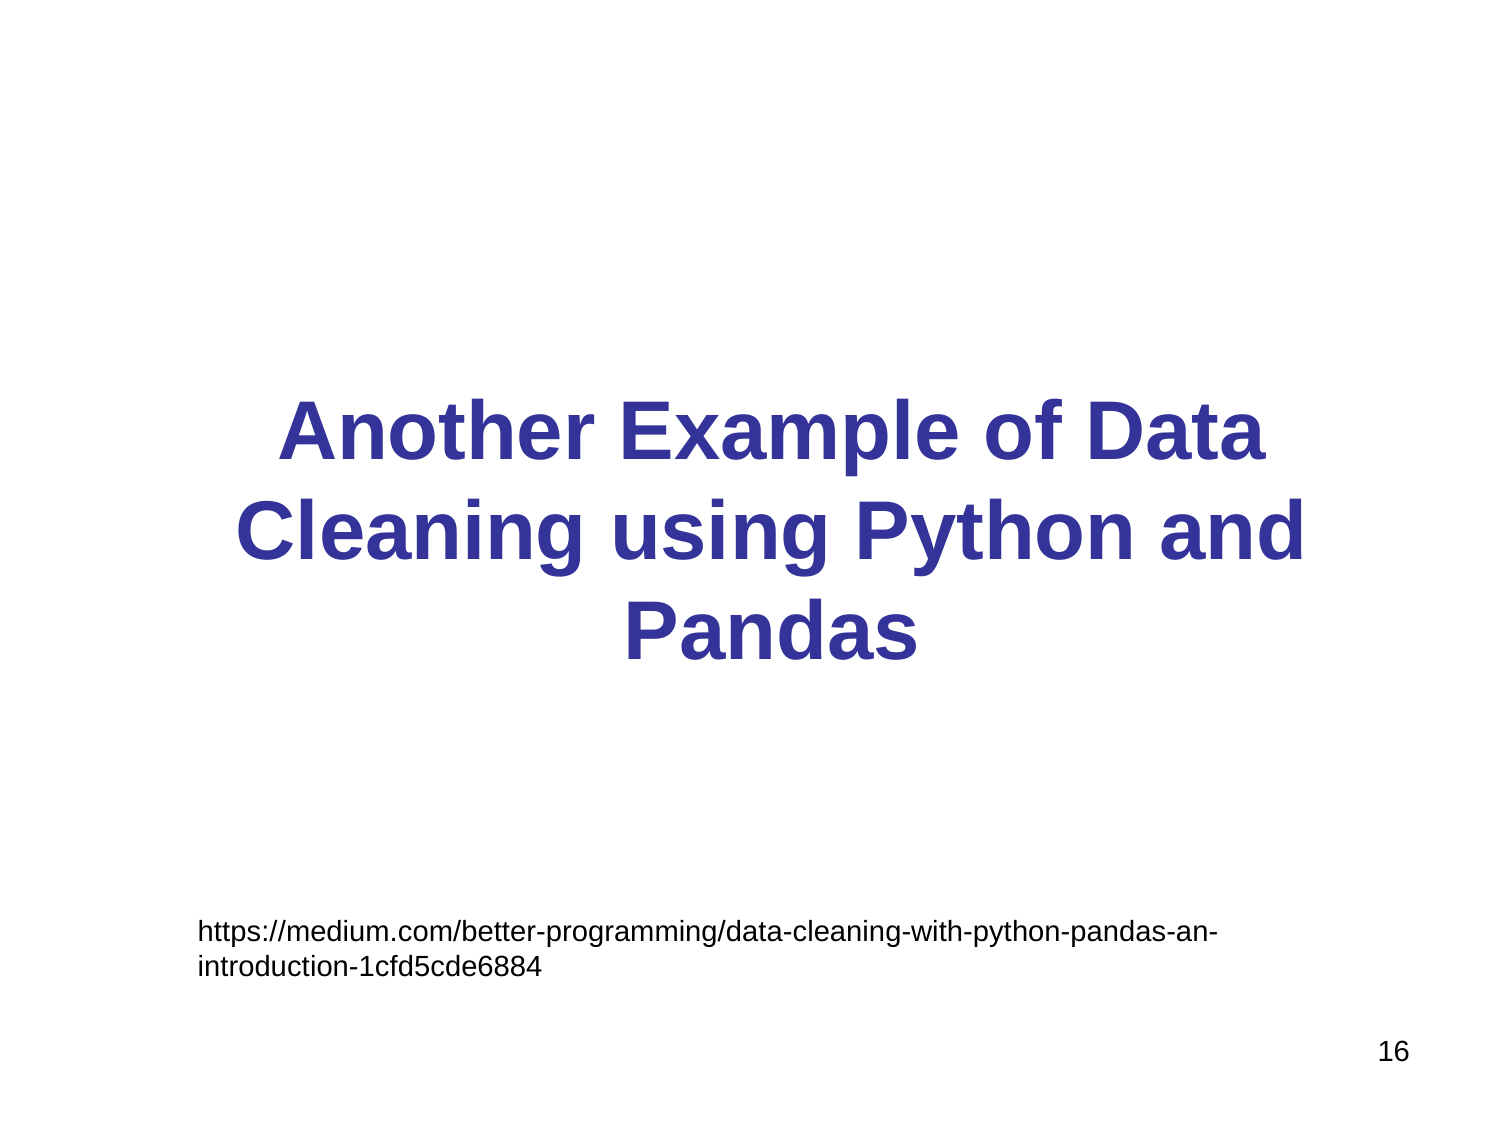

# Another Example of Data Cleaning using Python and Pandas
https://medium.com/better-programming/data-cleaning-with-python-pandas-an-introduction-1cfd5cde6884
16